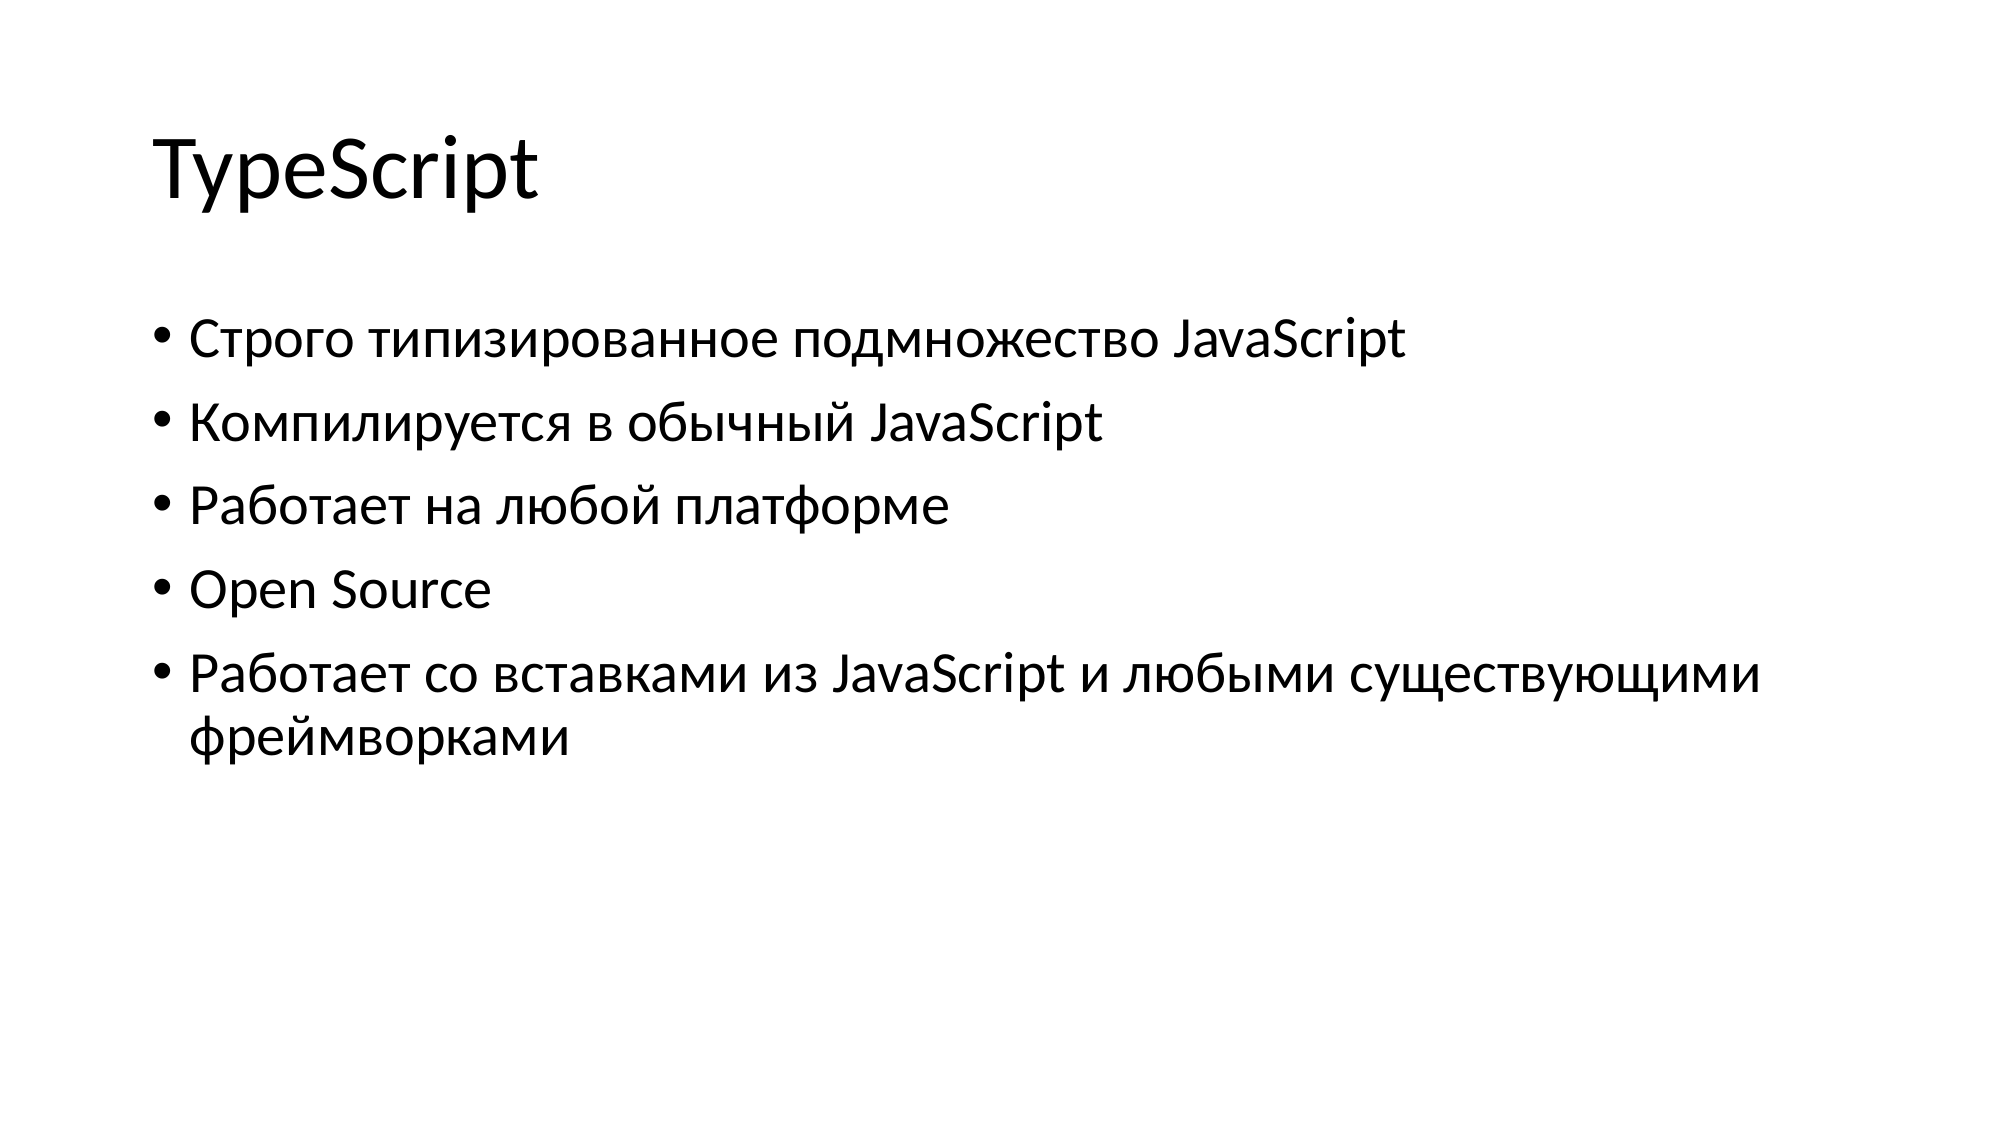

# TypeScript
Строго типизированное подмножество JavaScript
Компилируется в обычный JavaScript
Работает на любой платформе
Open Source
Работает со вставками из JavaScript и любыми существующими фреймворками